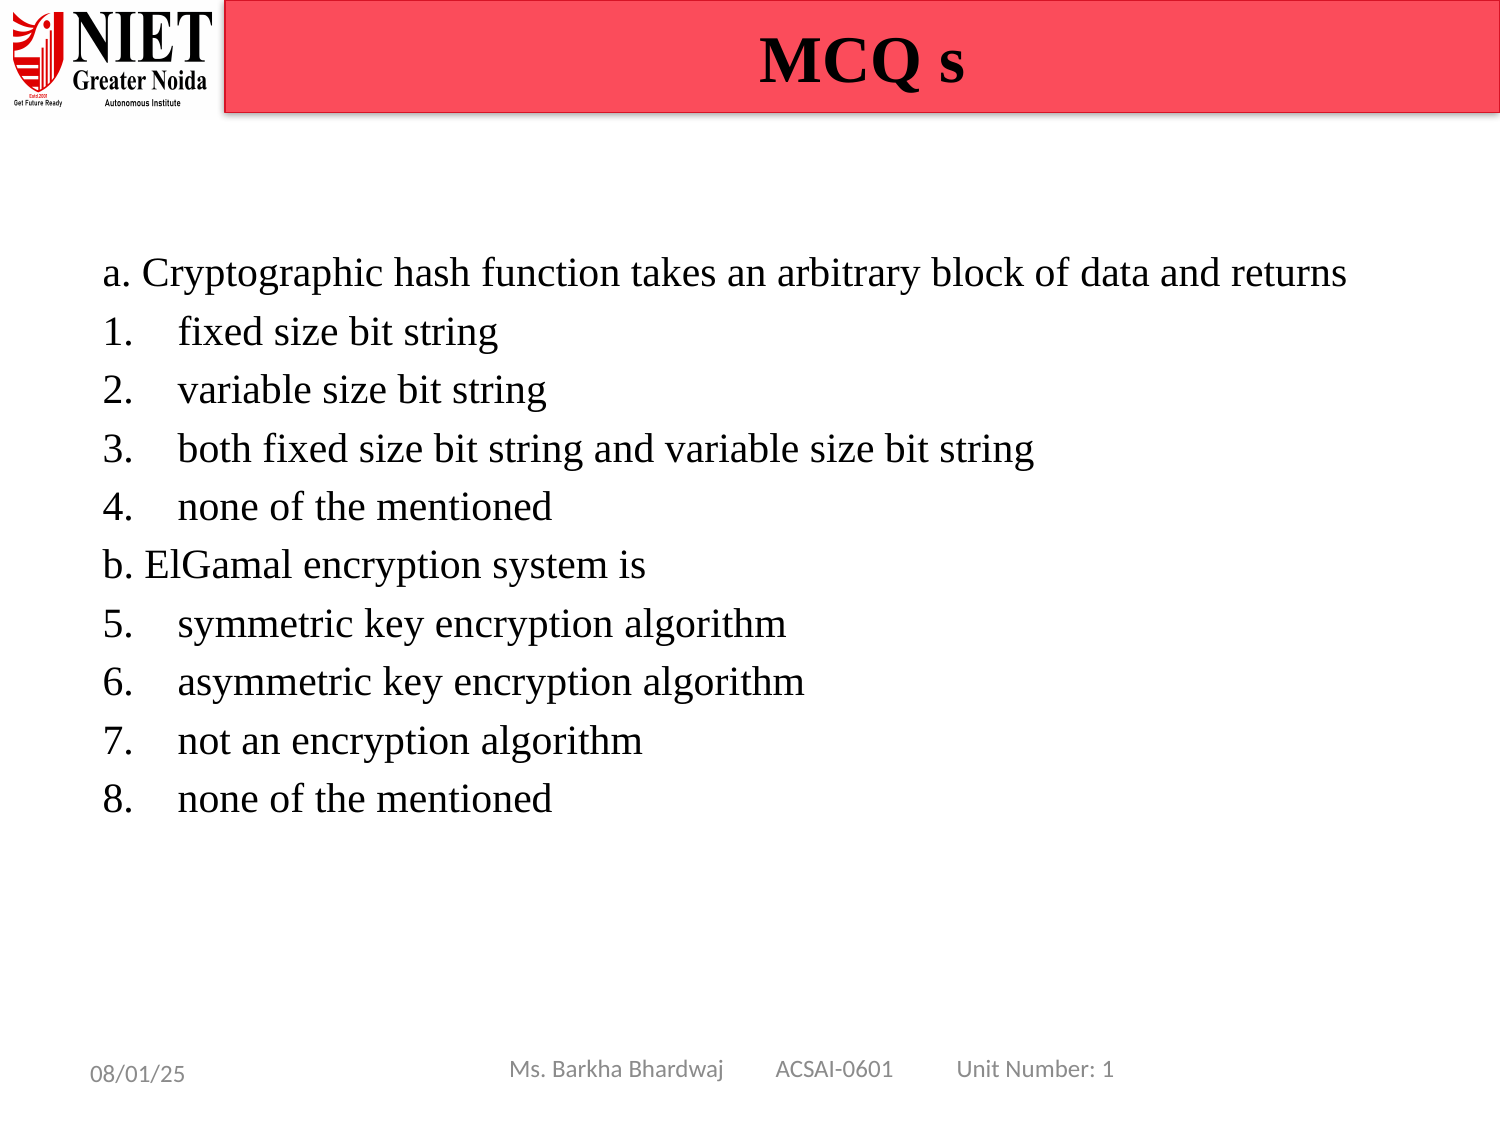

MCQ s
a. Cryptographic hash function takes an arbitrary block of data and returns
fixed size bit string
variable size bit string
both fixed size bit string and variable size bit string
none of the mentioned
b. ElGamal encryption system is
symmetric key encryption algorithm
asymmetric key encryption algorithm
not an encryption algorithm
none of the mentioned
Ms. Barkha Bhardwaj         ACSAI-0601           Unit Number: 1
08/01/25